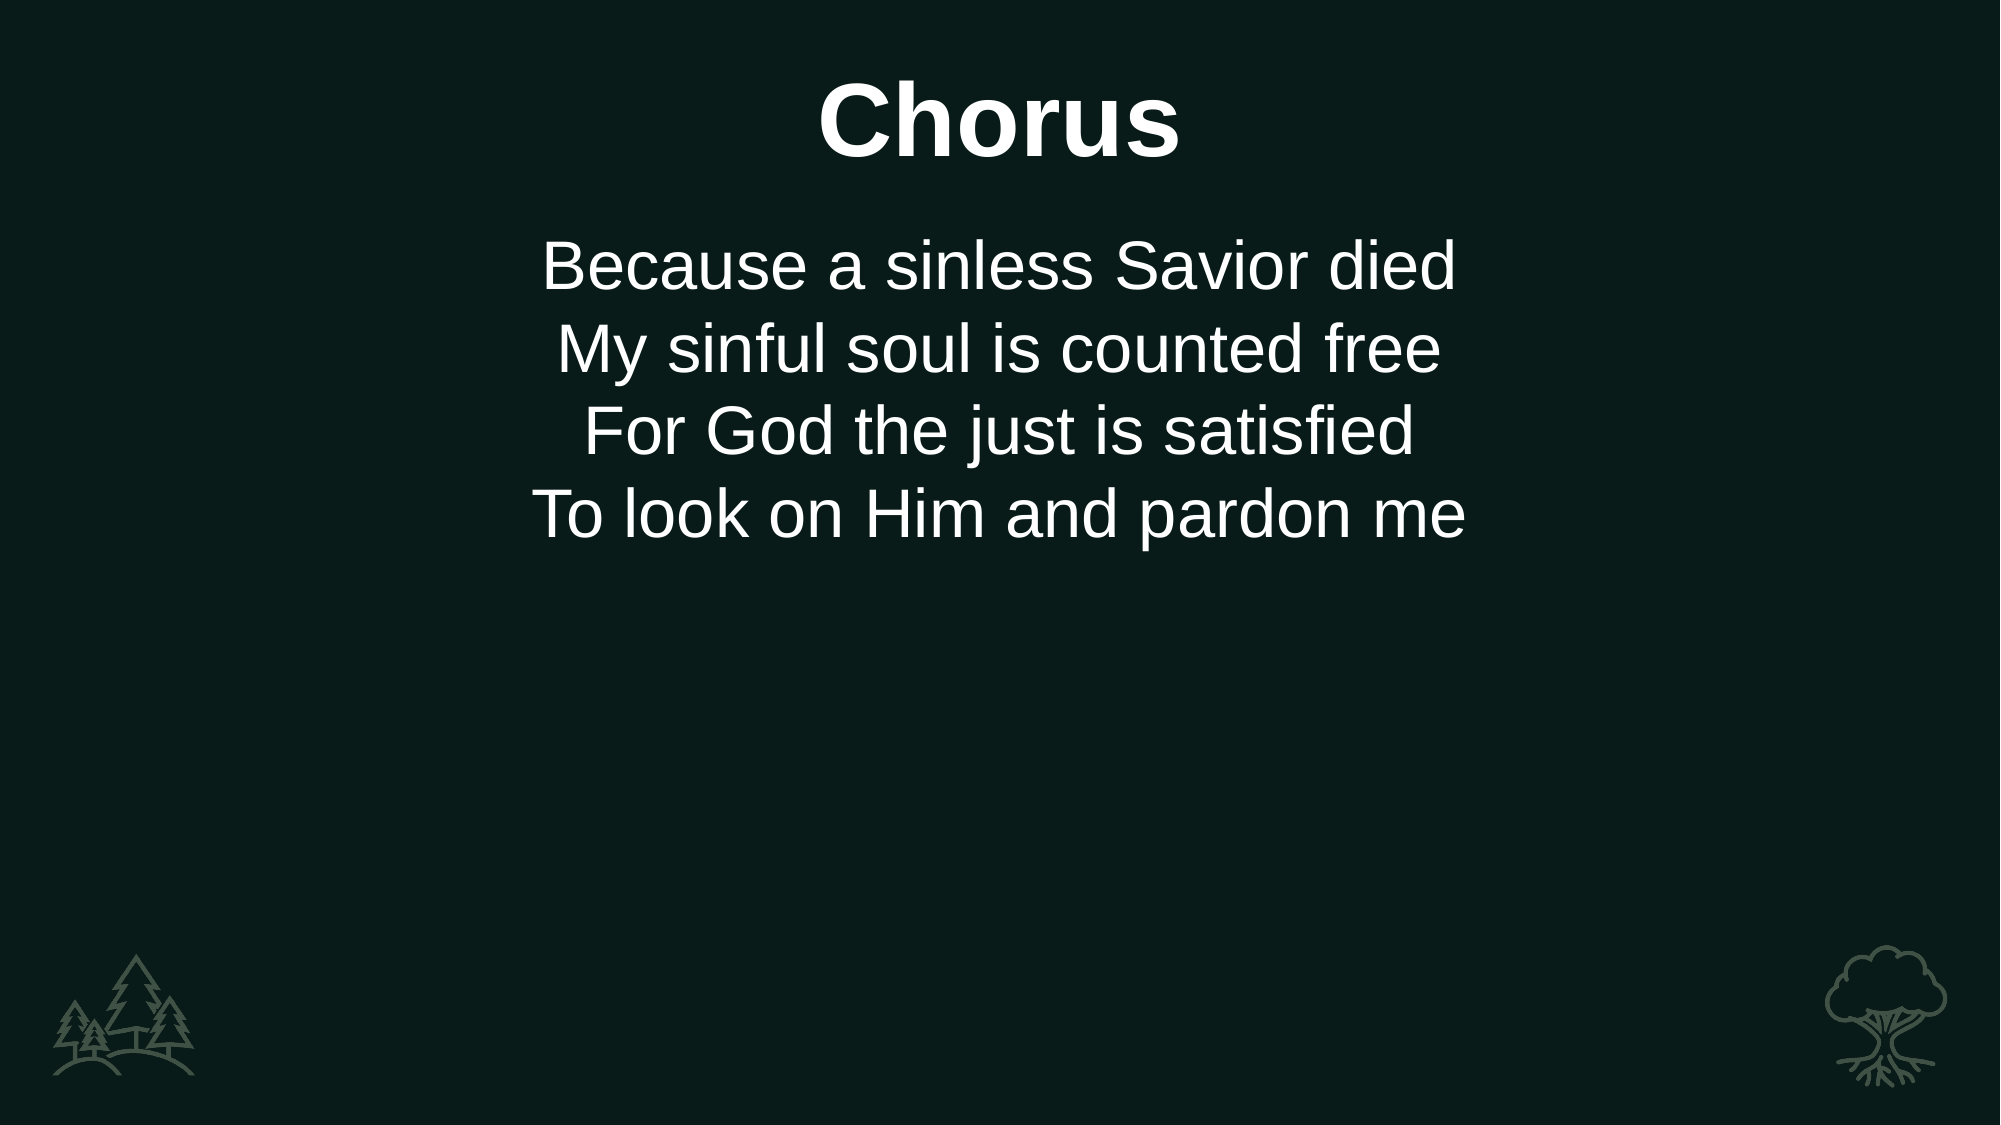

Chorus
Because a sinless Savior died
My sinful soul is counted free
For God the just is satisfied
To look on Him and pardon me